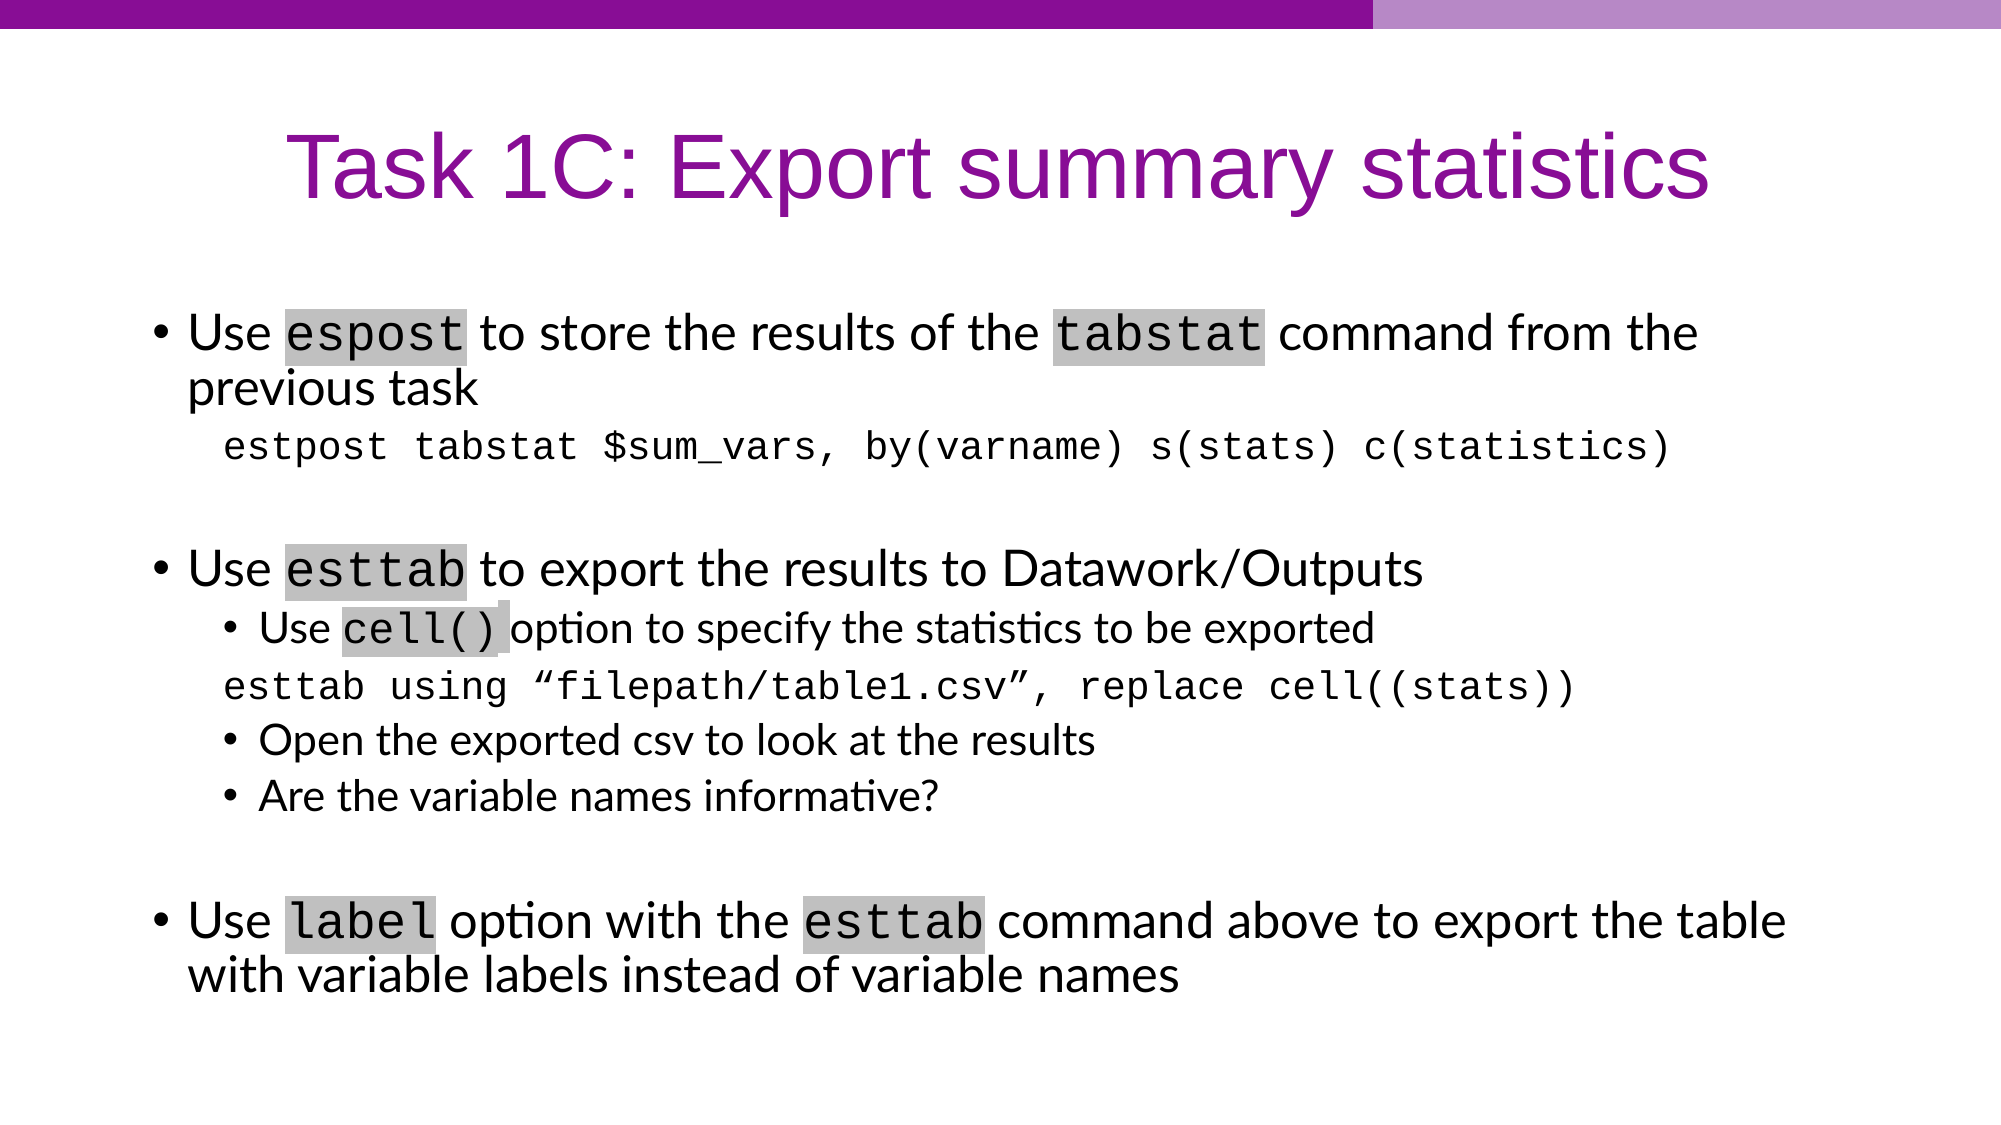

# Task 1C: Export summary statistics
Use espost to store the results of the tabstat command from the previous task
estpost tabstat $sum_vars, by(varname) s(stats) c(statistics)

Use esttab to export the results to Datawork/Outputs
Use cell() option to specify the statistics to be exported
	esttab using “filepath/table1.csv”, replace cell((stats))
Open the exported csv to look at the results
Are the variable names informative?

Use label option with the esttab command above to export the table with variable labels instead of variable names